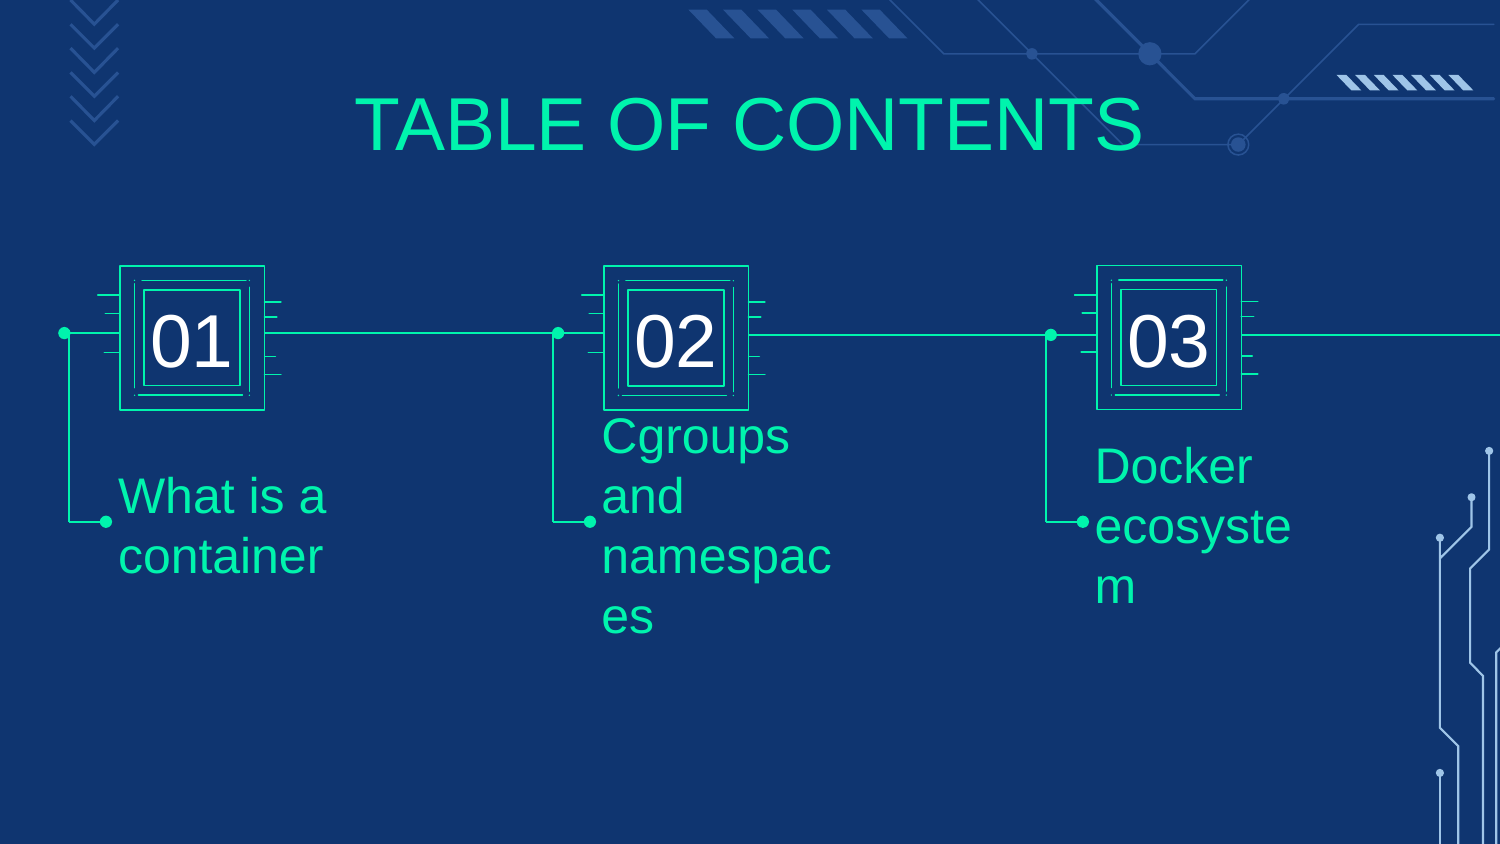

# TABLE OF CONTENTS
01
02
03
What is a container
Cgroups and namespaces
Docker ecosystem